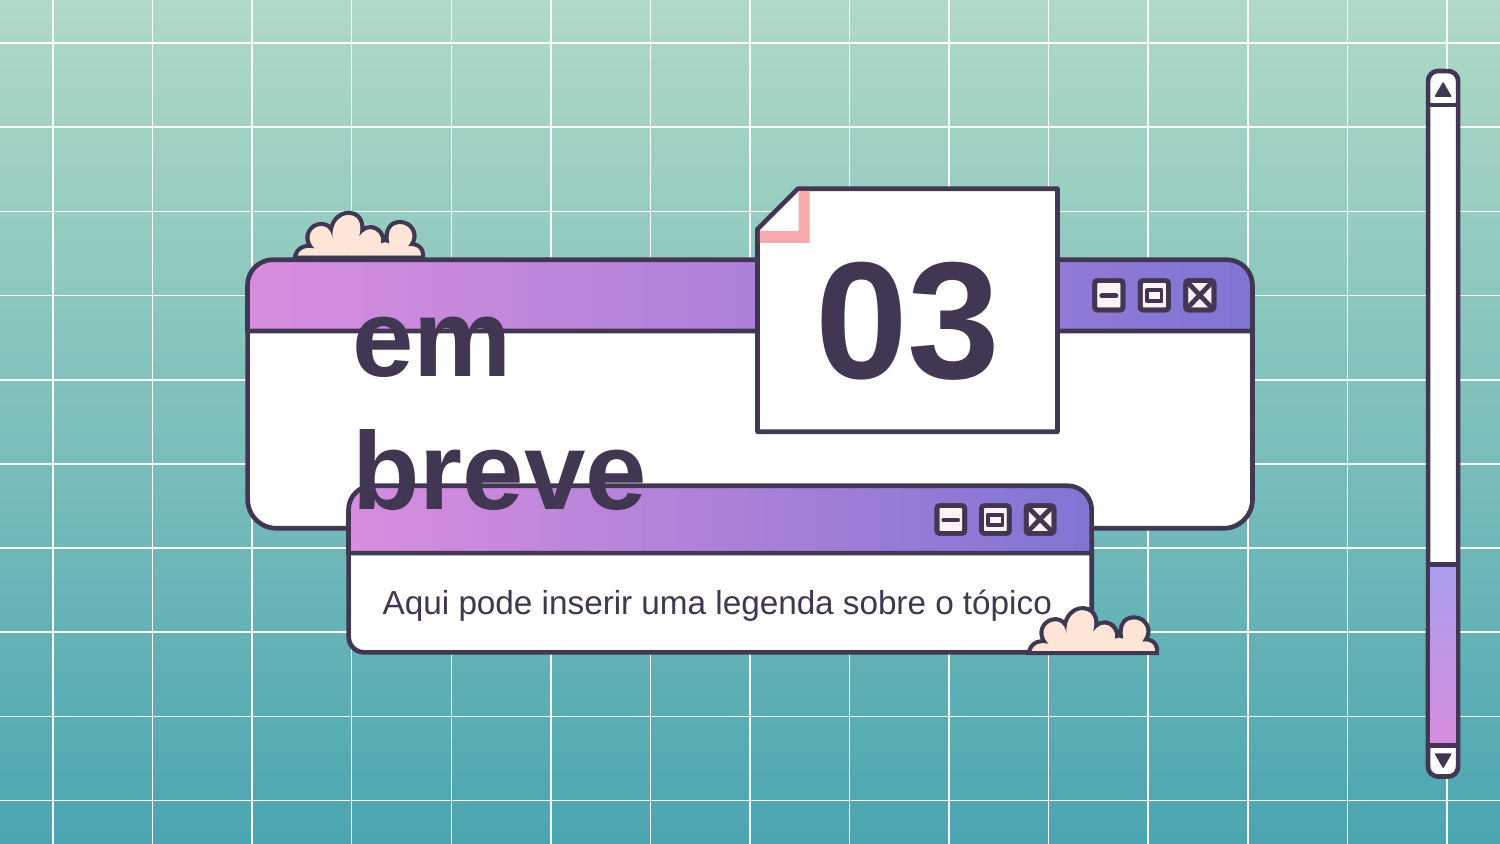

03

# em breve

Aqui pode inserir uma legenda sobre o tópico